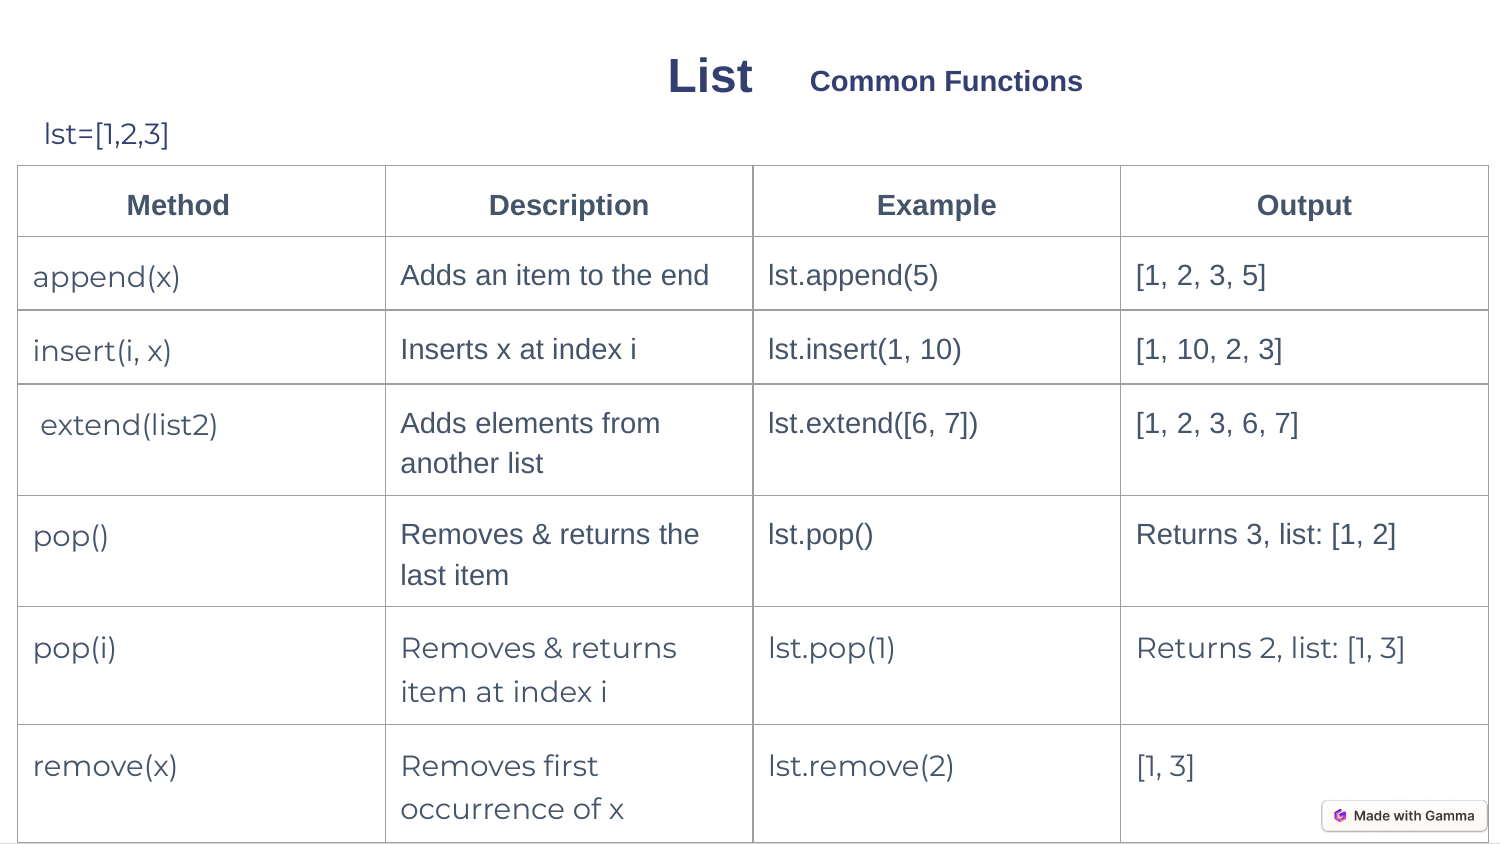

Common Functions
List
lst=[1,2,3]
| Method | Description | Example | Output |
| --- | --- | --- | --- |
| append(x) | Adds an item to the end | lst.append(5) | [1, 2, 3, 5] |
| insert(i, x) | Inserts x at index i | lst.insert(1, 10) | [1, 10, 2, 3] |
| extend(list2) | Adds elements from another list | lst.extend([6, 7]) | [1, 2, 3, 6, 7] |
| pop() | Removes & returns the last item | lst.pop() | Returns 3, list: [1, 2] |
| pop(i) | Removes & returns item at index i | lst.pop(1) | Returns 2, list: [1, 3] |
| remove(x) | Removes first occurrence of x | lst.remove(2) | [1, 3] |